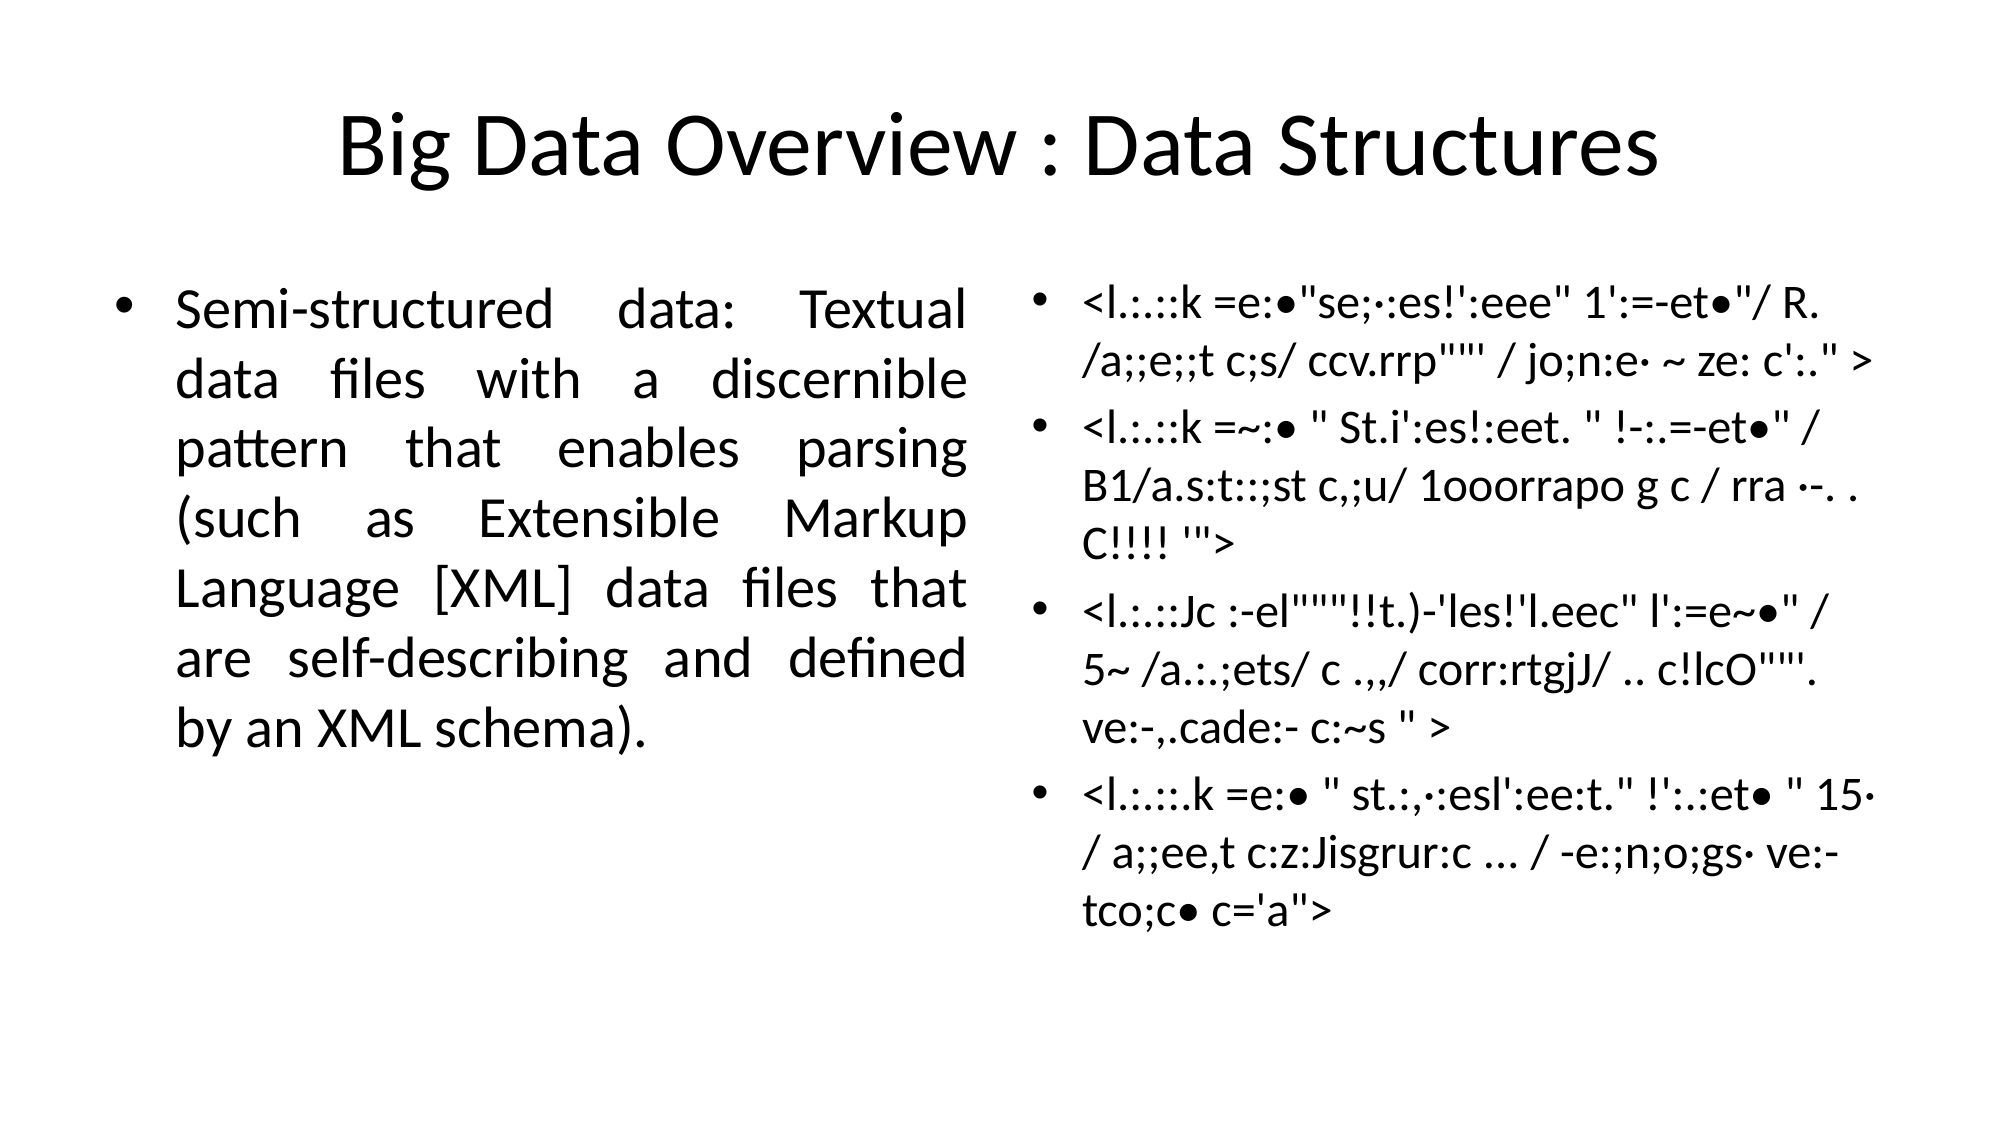

# Big Data Overview : Data Structures
Semi-structured data: Textual data files with a discernible pattern that enables parsing (such as Extensible Markup Language [XML] data files that are self-describing and defined by an XML schema).
<l.:.::k =e:•"se;·:es!':eee" 1':=-et•"/ R. /a;;e;;t c;s/ ccv.rrp""' / jo;n:e· ~ ze: c':." >
<l.:.::k =~:• " St.i':es!:eet. " !-:.=-et•" / B1/a.s:t::;st c,;u/ 1ooorrapo g c / rra ·-. . C!!!! '">
<l.:.::Jc :-el"""!!t.)-'les!'l.eec" l':=e~•" / 5~ /a.:.;ets/ c .,,/ corr:rtgjJ/ .. c!lcO""'. ve:-,.cade:- c:~s " >
<l.:.::.k =e:• " st.:,·:esl':ee:t." !':.:et• " 15· / a;;ee,t c:z:Jisgrur:c ... / -e:;n;o;gs· ve:-tco;c• c='a">